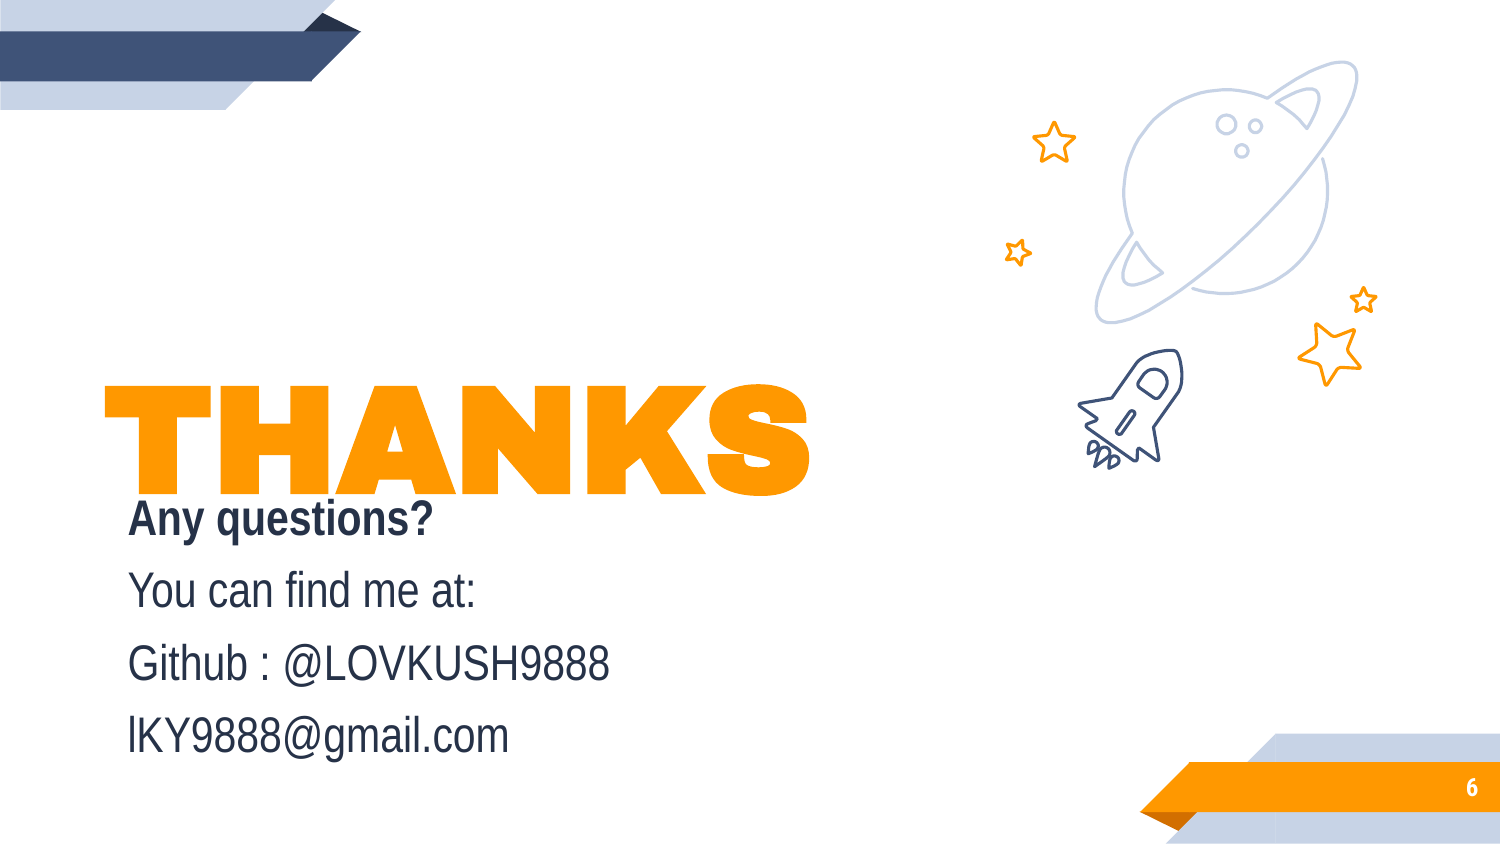

THANKS

Any questions?
You can find me at:
Github : @LOVKUSH9888
lKY9888@gmail.com
6